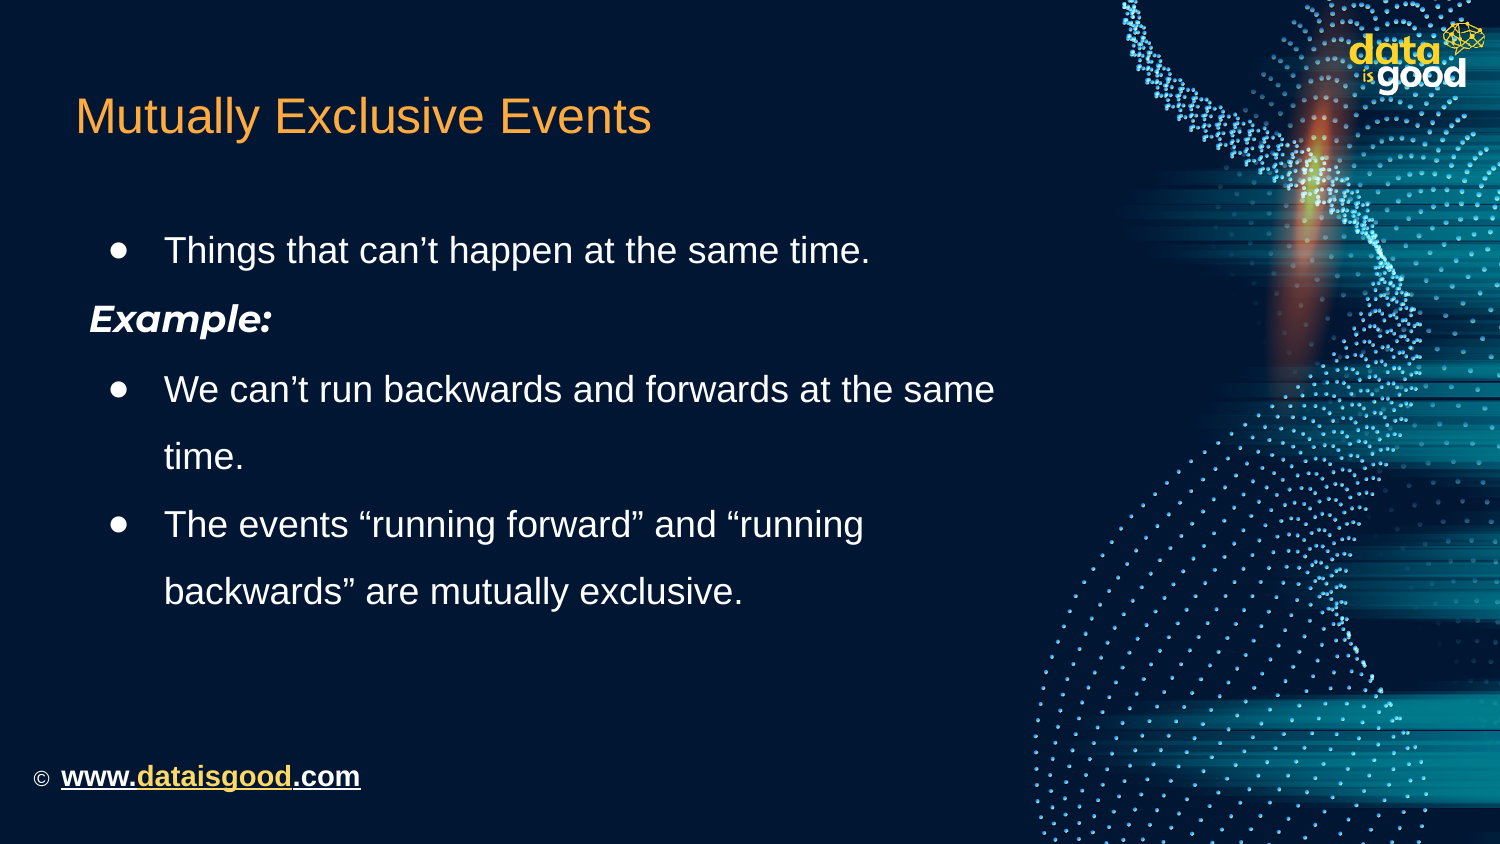

# Mutually Exclusive Events
Things that can’t happen at the same time.
Example:
We can’t run backwards and forwards at the same time.
The events “running forward” and “running backwards” are mutually exclusive.